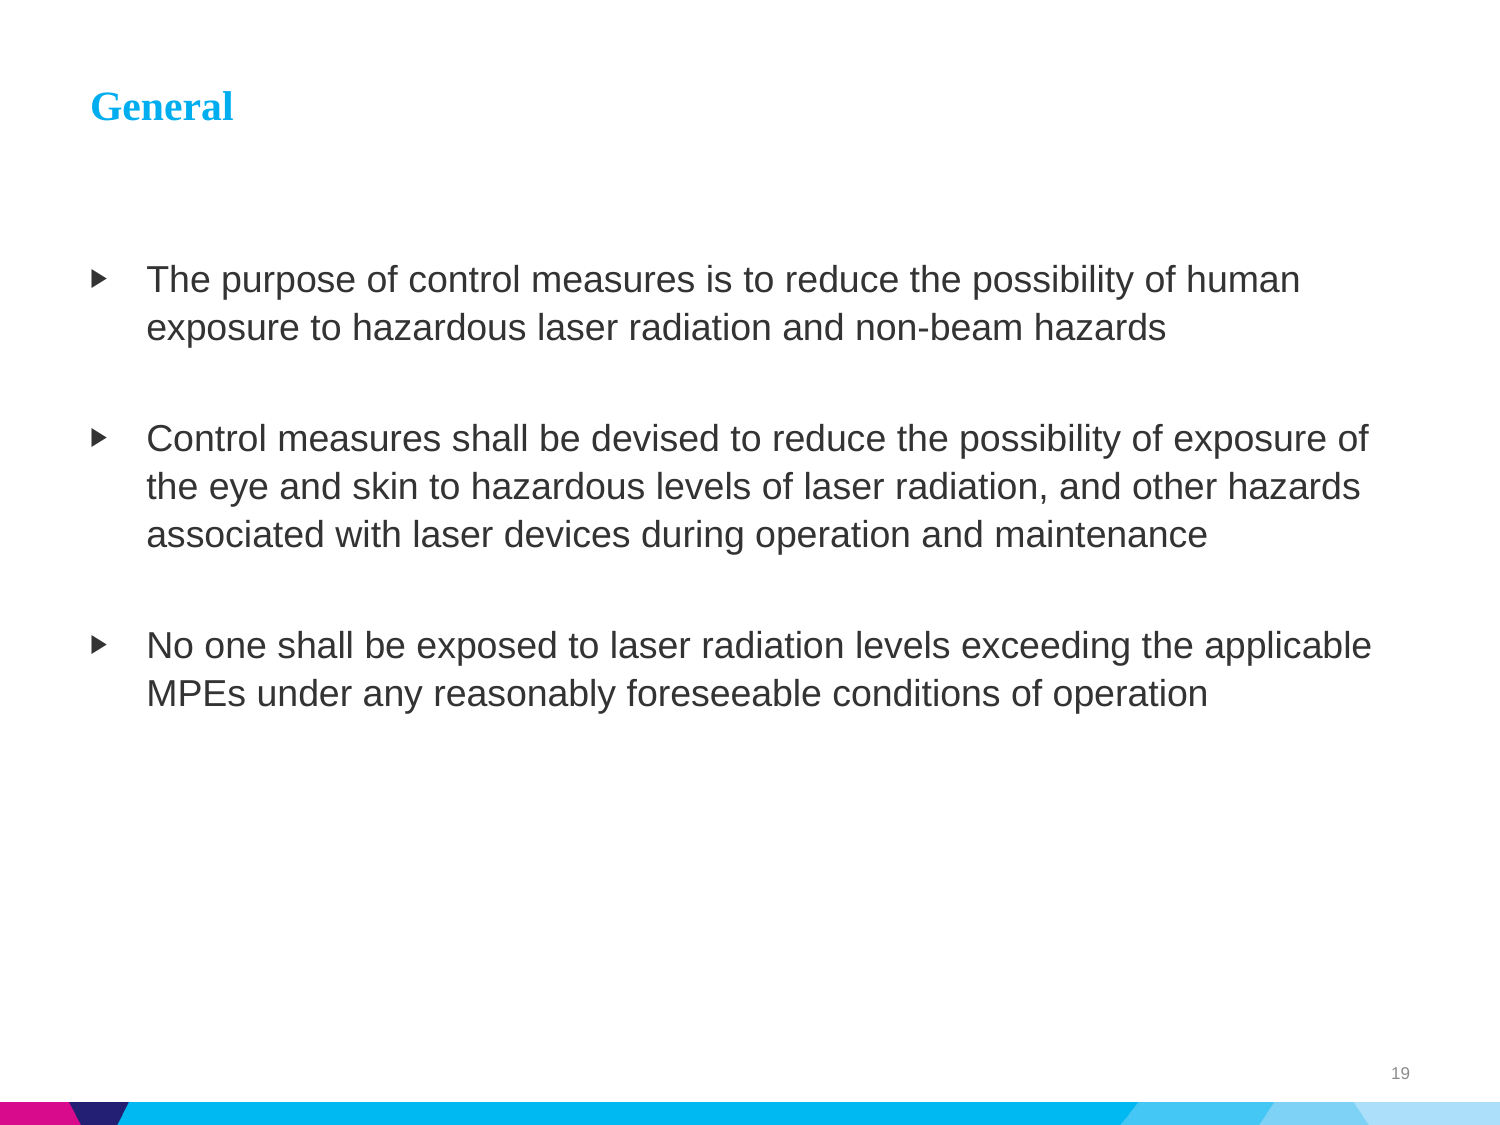

# General
The purpose of control measures is to reduce the possibility of human exposure to hazardous laser radiation and non-beam hazards

Control measures shall be devised to reduce the possibility of exposure of the eye and skin to hazardous levels of laser radiation, and other hazards associated with laser devices during operation and maintenance

No one shall be exposed to laser radiation levels exceeding the applicable MPEs under any reasonably foreseeable conditions of operation

19